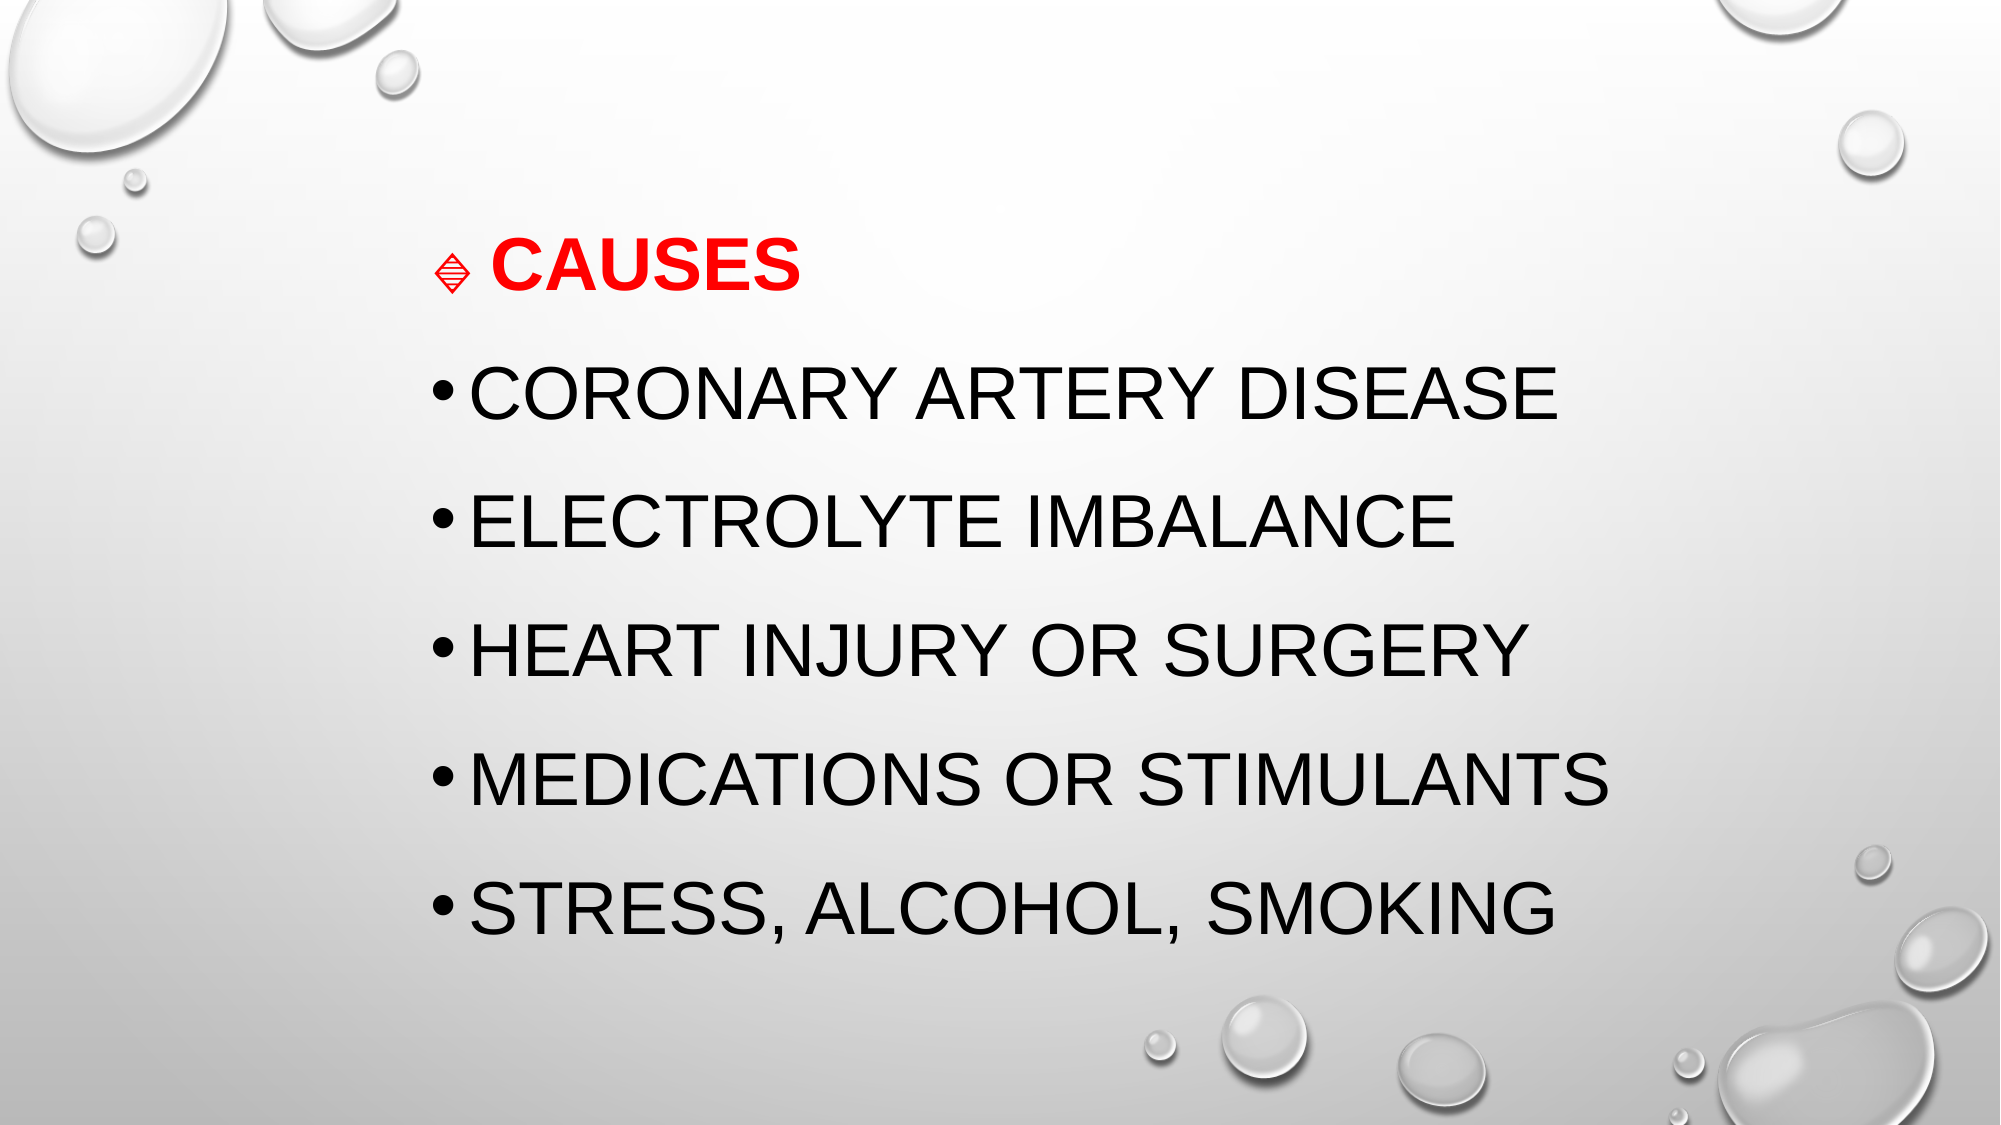

🔹 Causes
Coronary artery disease
Electrolyte imbalance
Heart injury or surgery
Medications or stimulants
Stress, alcohol, smoking